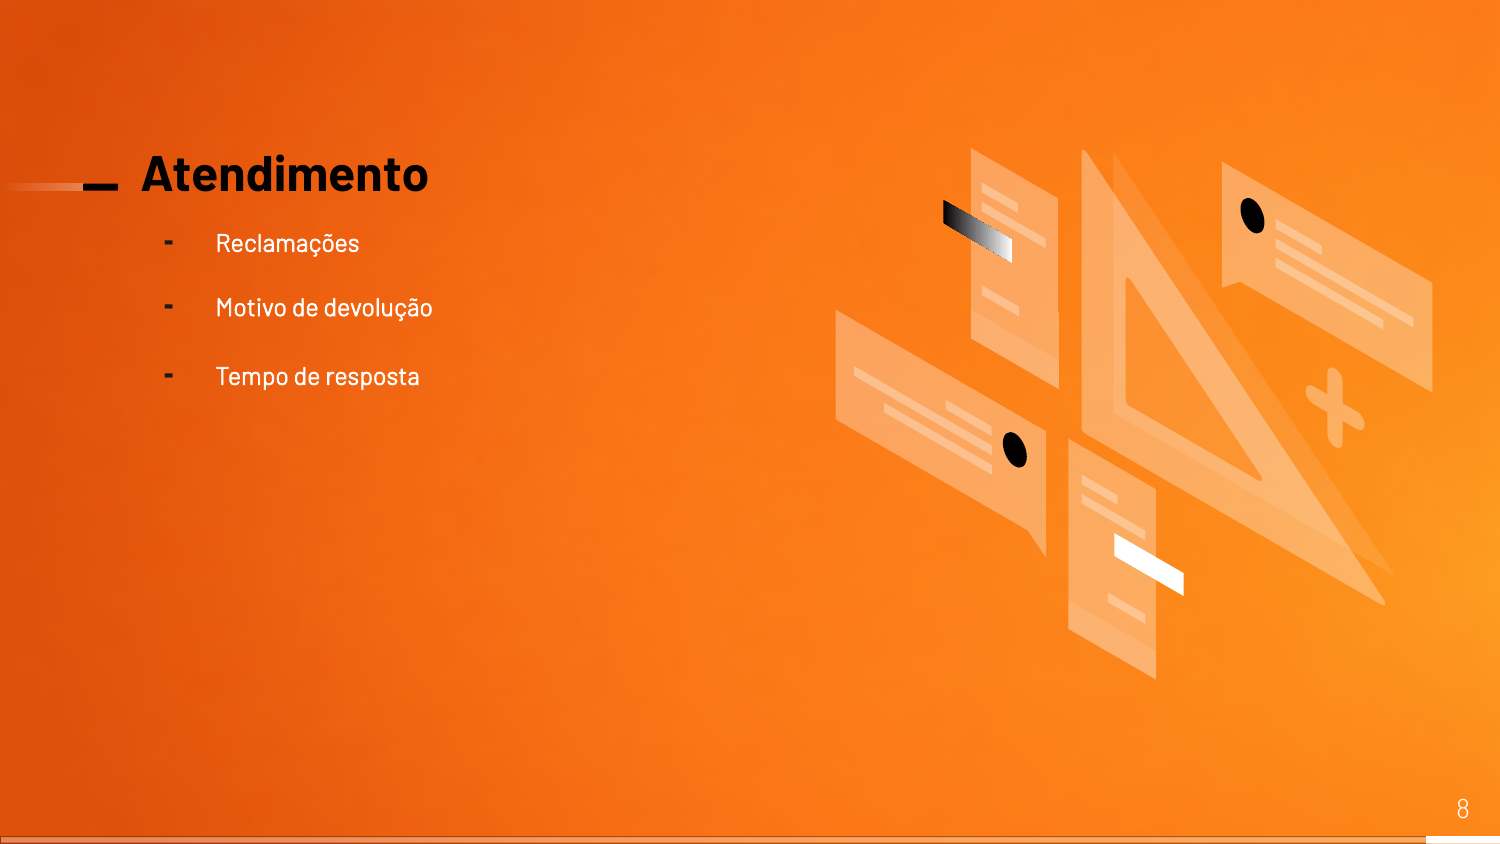

# Atendimento

Reclamações
Motivo de devolução
Tempo de resposta

8